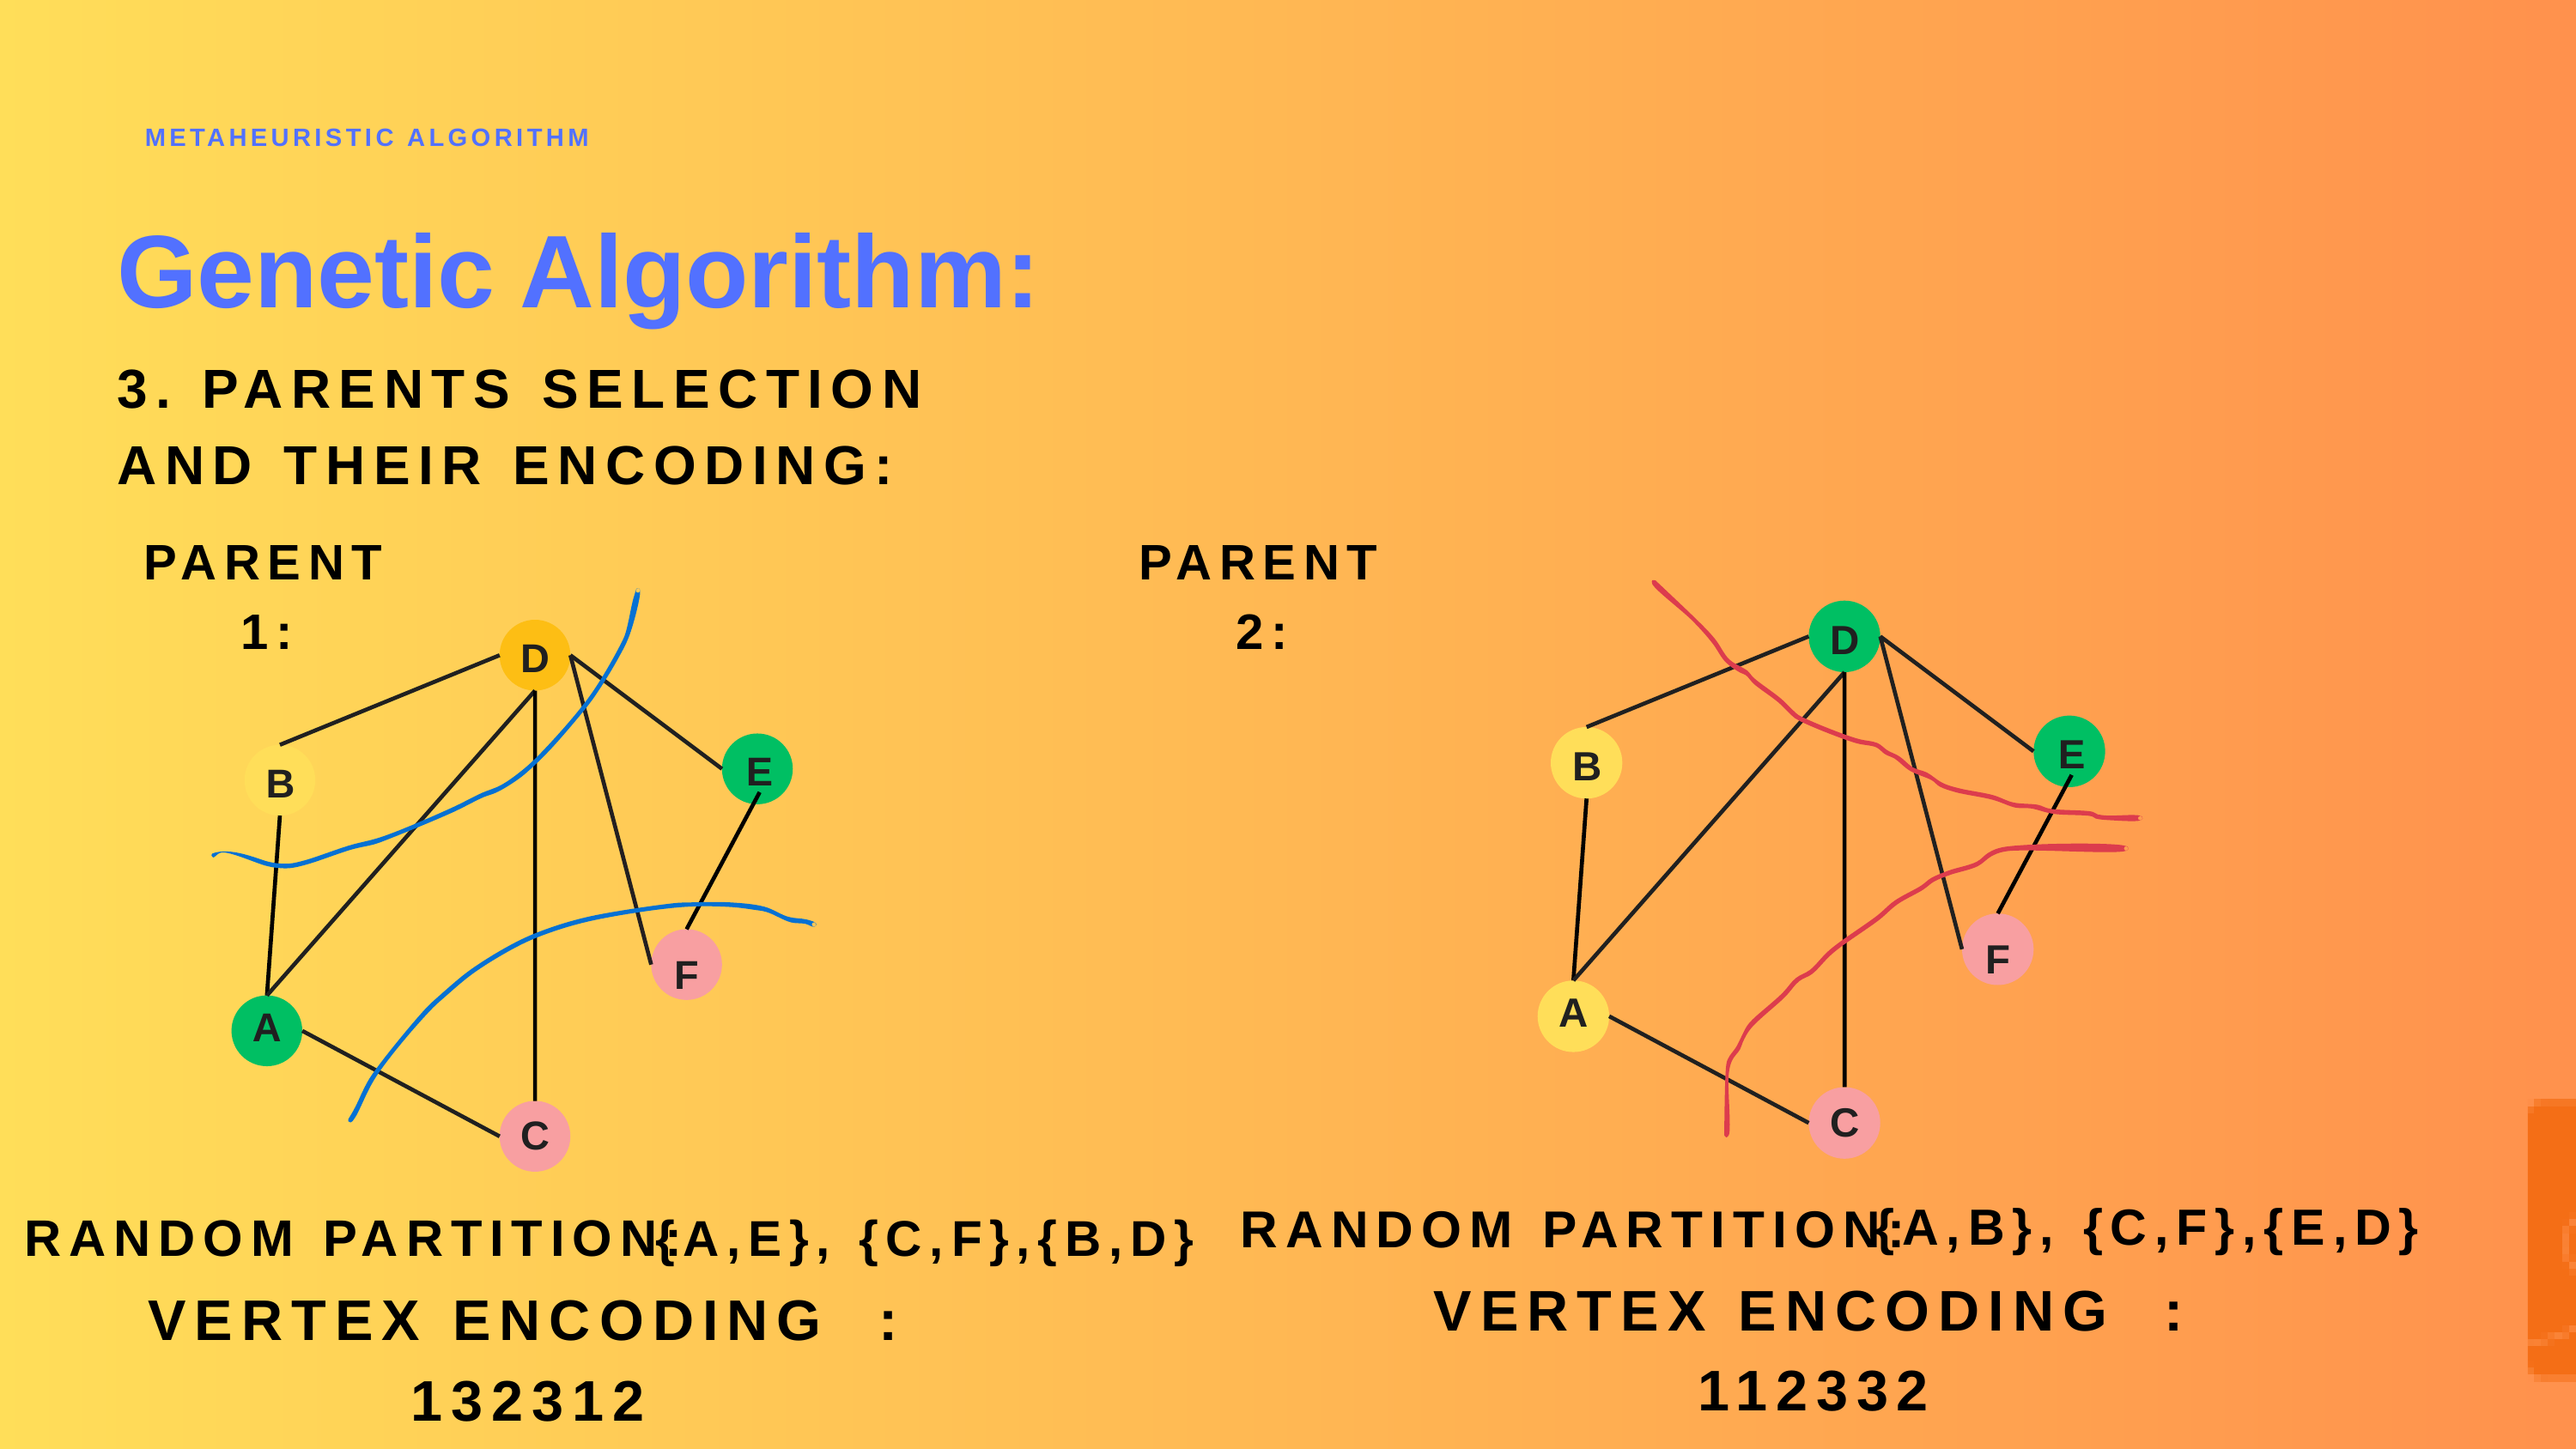

METAHEURISTIC ALGORITHM
Genetic Algorithm:

3. PARENTS SELECTION AND THEIR ENCODING:
PARENT 1:
PARENT 2:

D

D

E

B

E

B

F

F
A

A

C

C
{A,B}, {C,F},{E,D}
RANDOM PARTITION:
RANDOM PARTITION:
{A,E}, {C,F},{B,D}
VERTEX ENCODING  : 112332
VERTEX ENCODING  : 132312